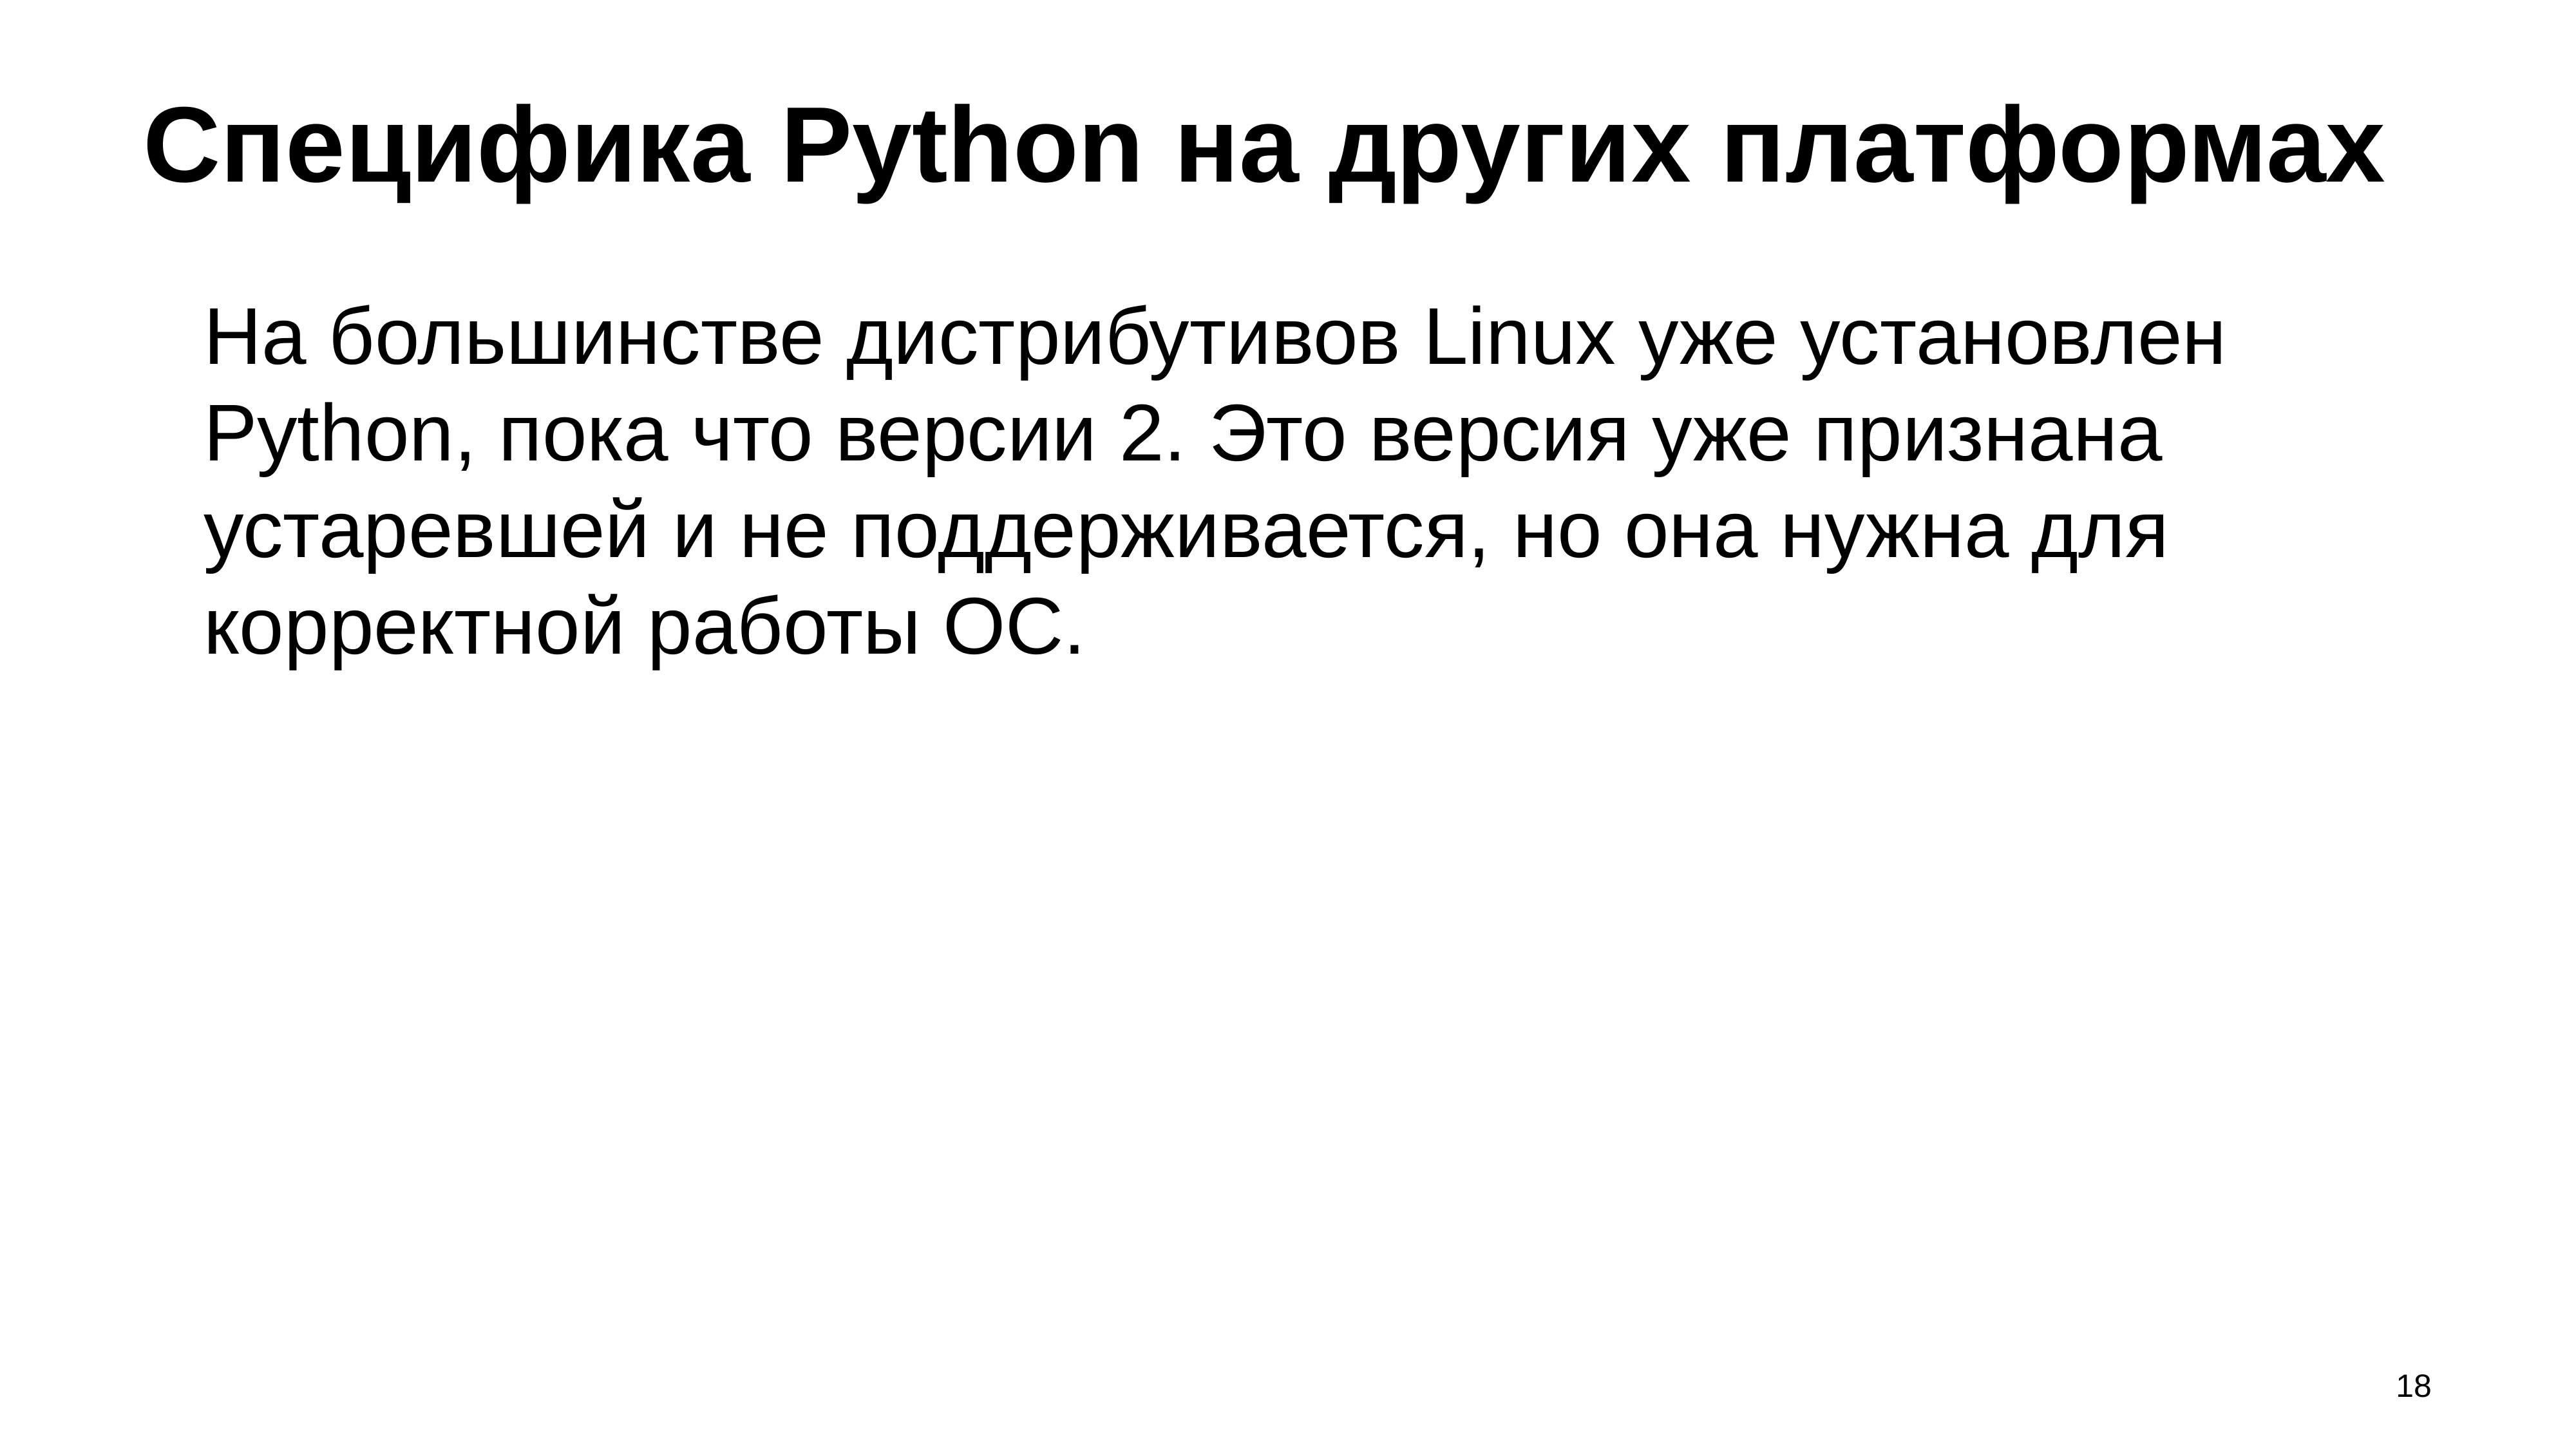

# Специфика Python на других платформах
На большинстве дистрибутивов Linux уже установлен Python, пока что версии 2. Это версия уже признана устаревшей и не поддерживается, но она нужна для корректной работы ОС.

18